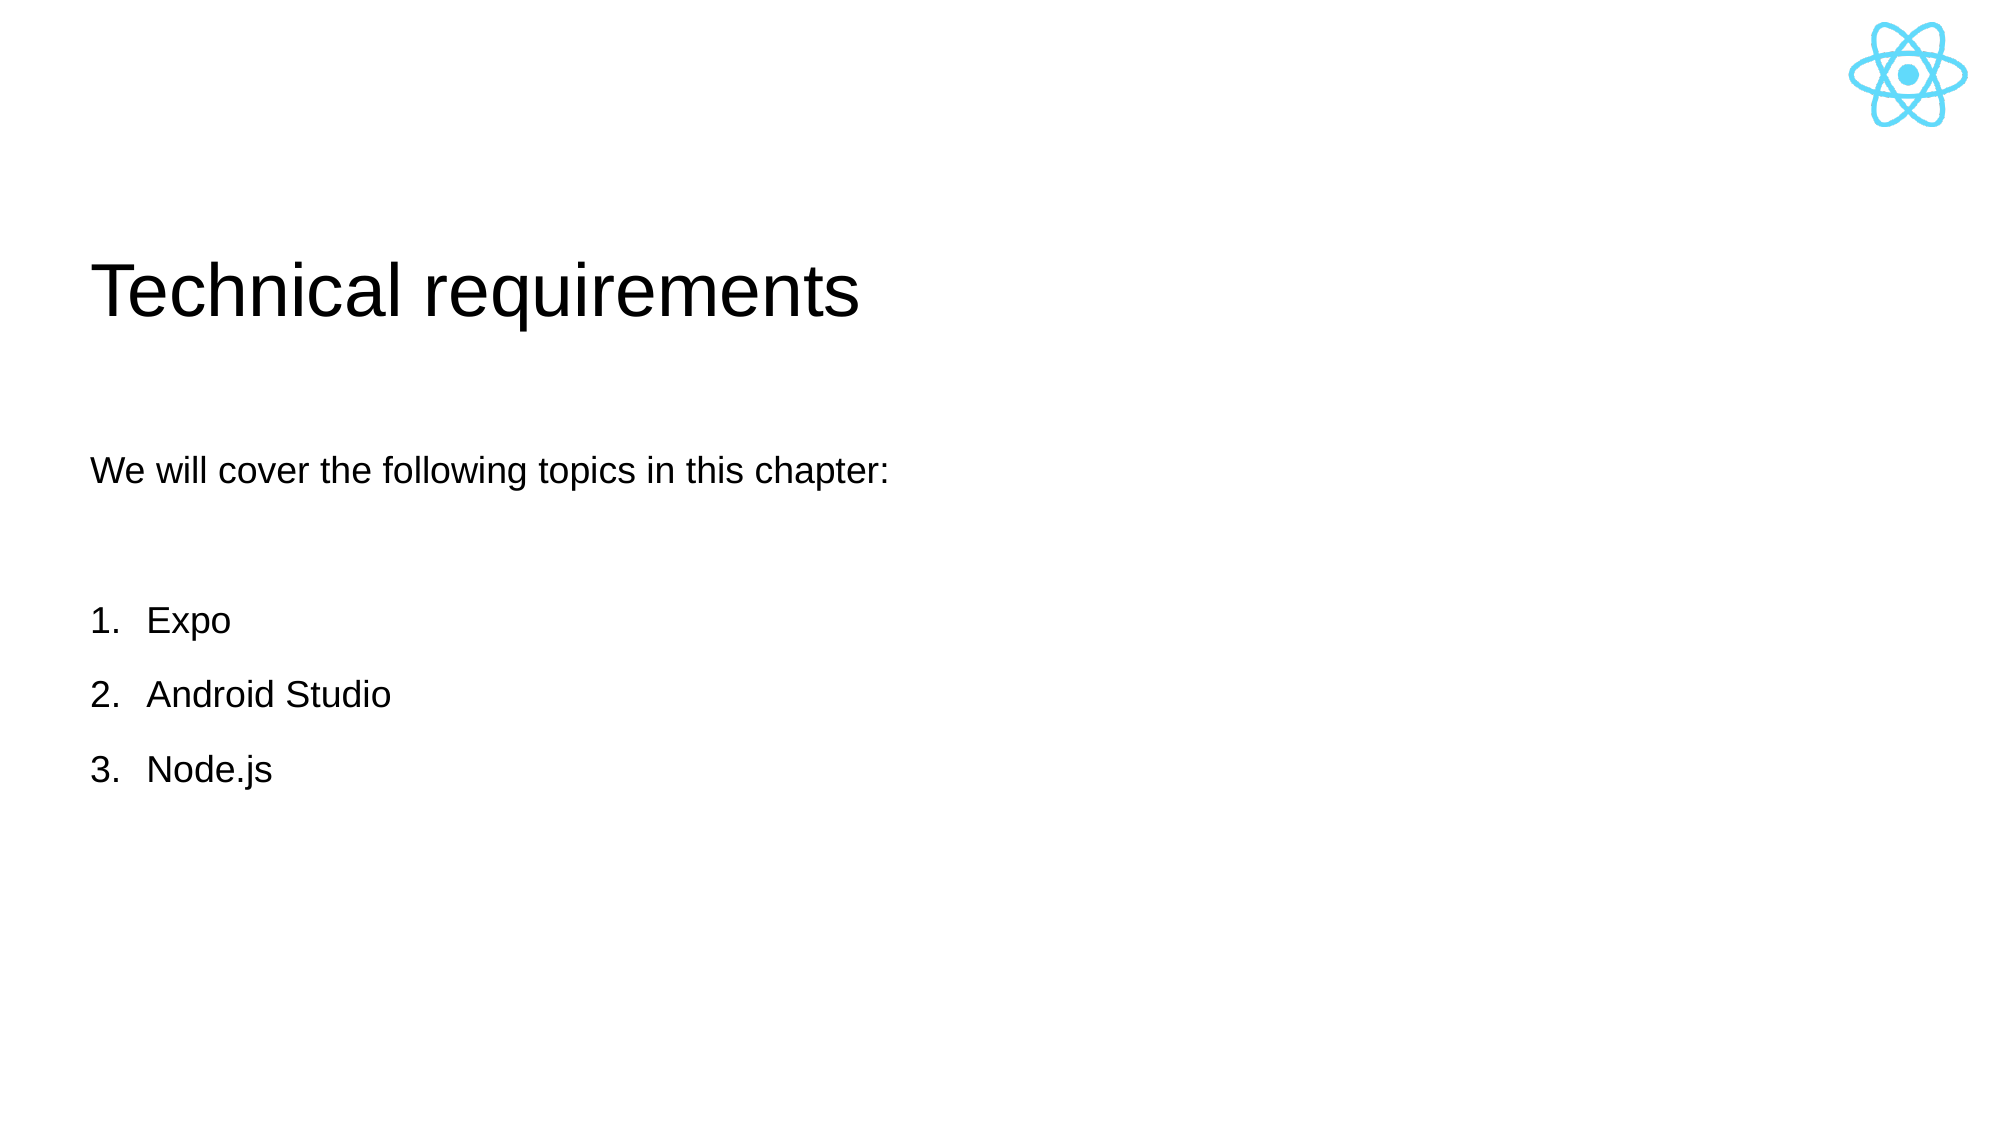

# Technical requirements
We will cover the following topics in this chapter:

Expo
Android Studio
Node.js